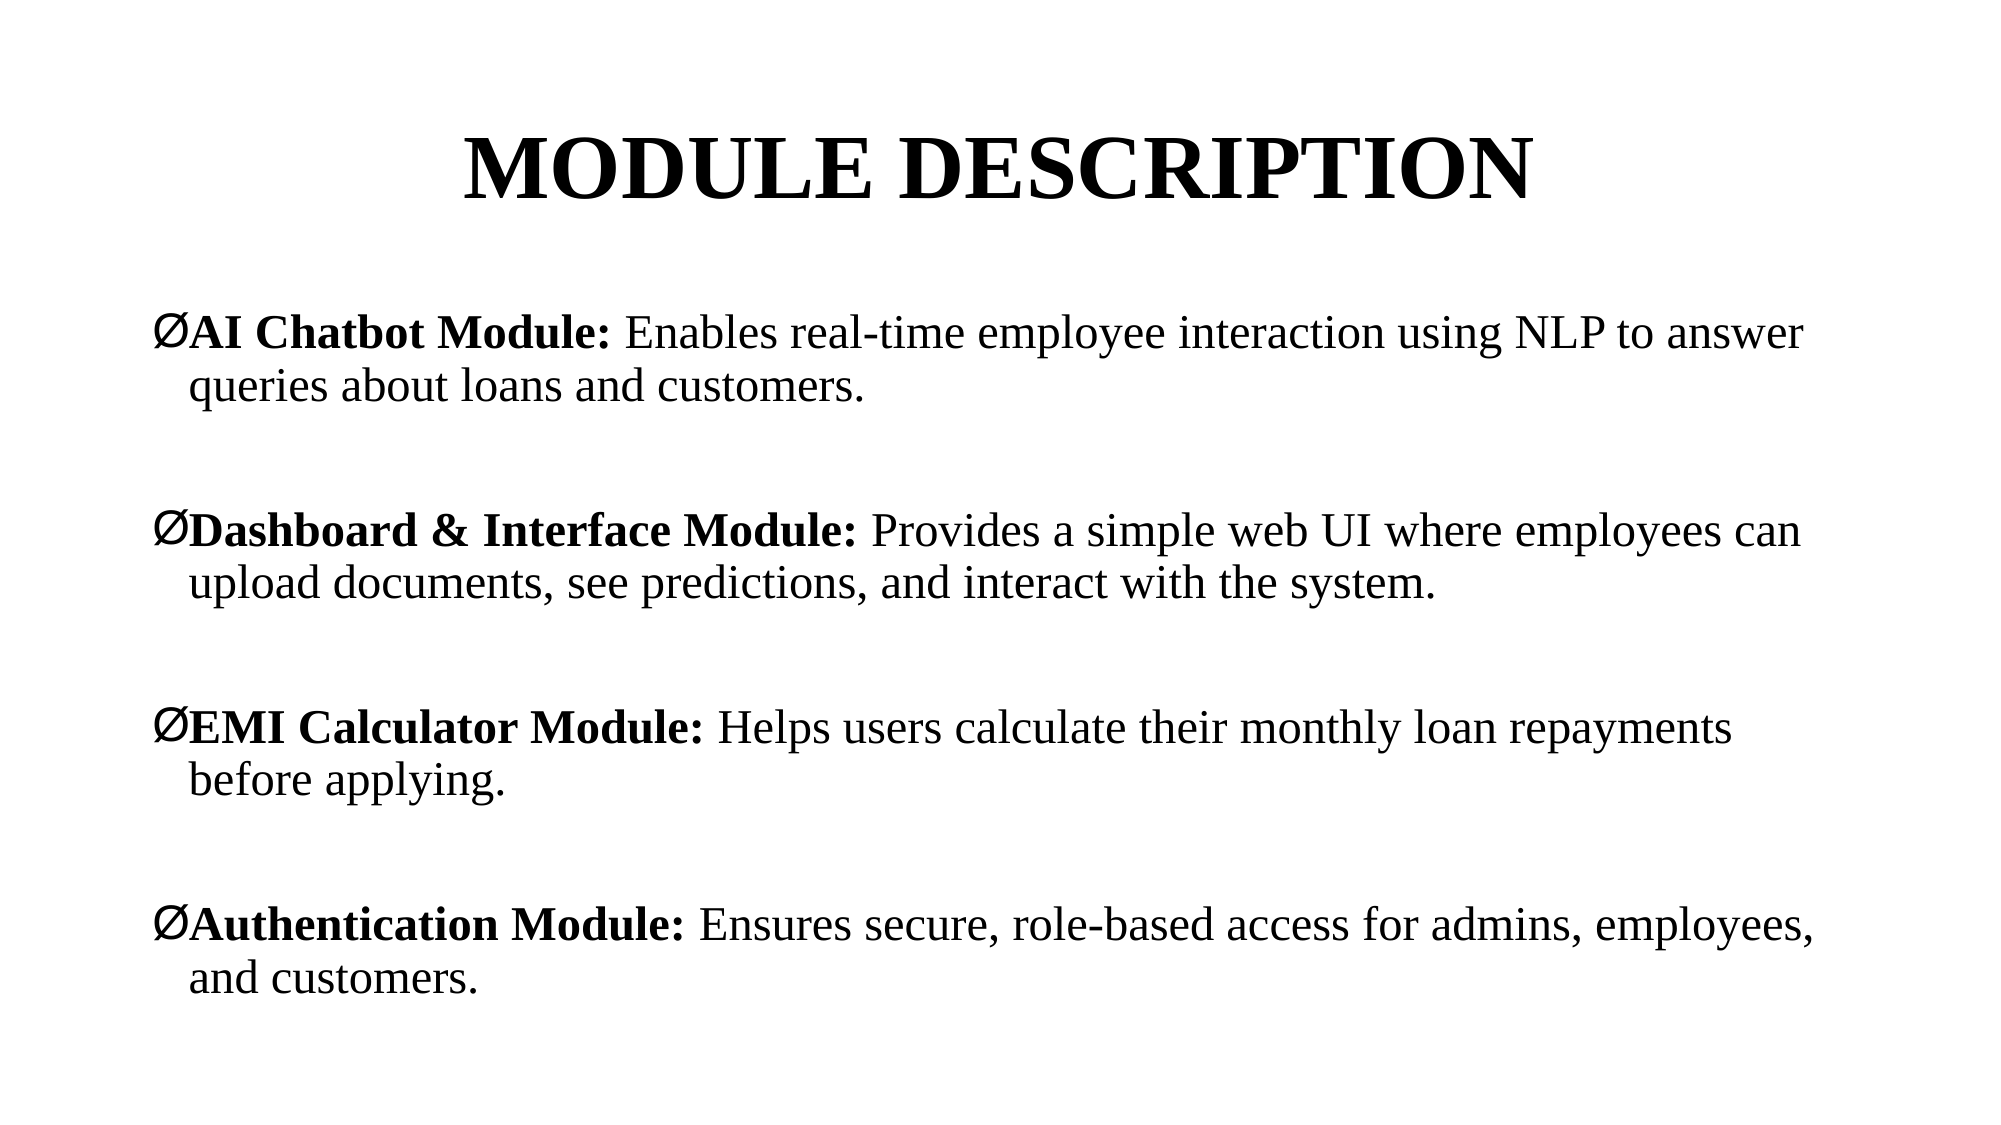

# MODULE DESCRIPTION
AI Chatbot Module: Enables real-time employee interaction using NLP to answer queries about loans and customers.

Dashboard & Interface Module: Provides a simple web UI where employees can upload documents, see predictions, and interact with the system.

EMI Calculator Module: Helps users calculate their monthly loan repayments before applying.

Authentication Module: Ensures secure, role-based access for admins, employees, and customers.